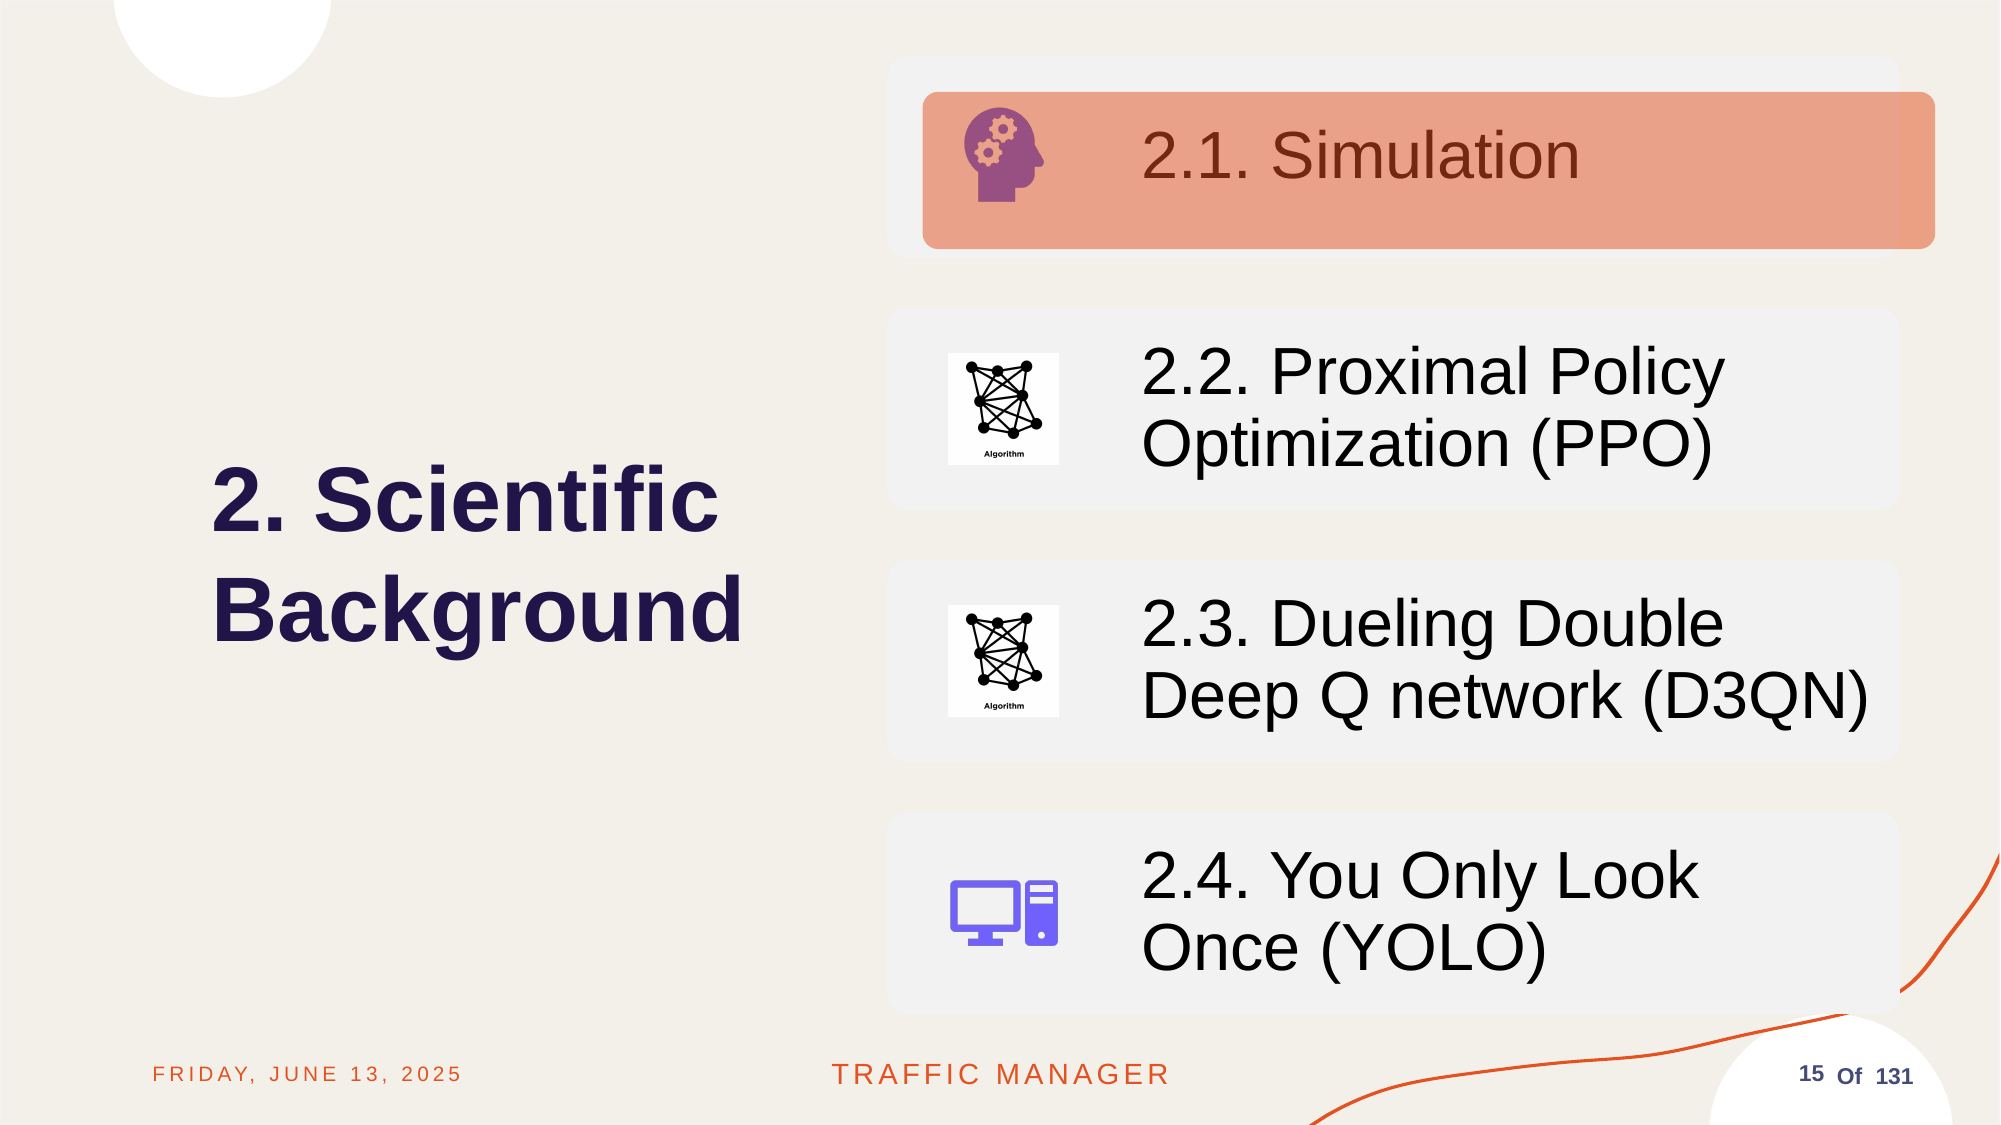

2.1. Simulation
2.2. Proximal Policy Optimization (PPO)
2.3. Dueling Double Deep Q network (D3QN)
2.4. You Only Look Once (YOLO)
# 2. Scientific Background

15
Friday, June 13, 2025
Traffic MANAGER